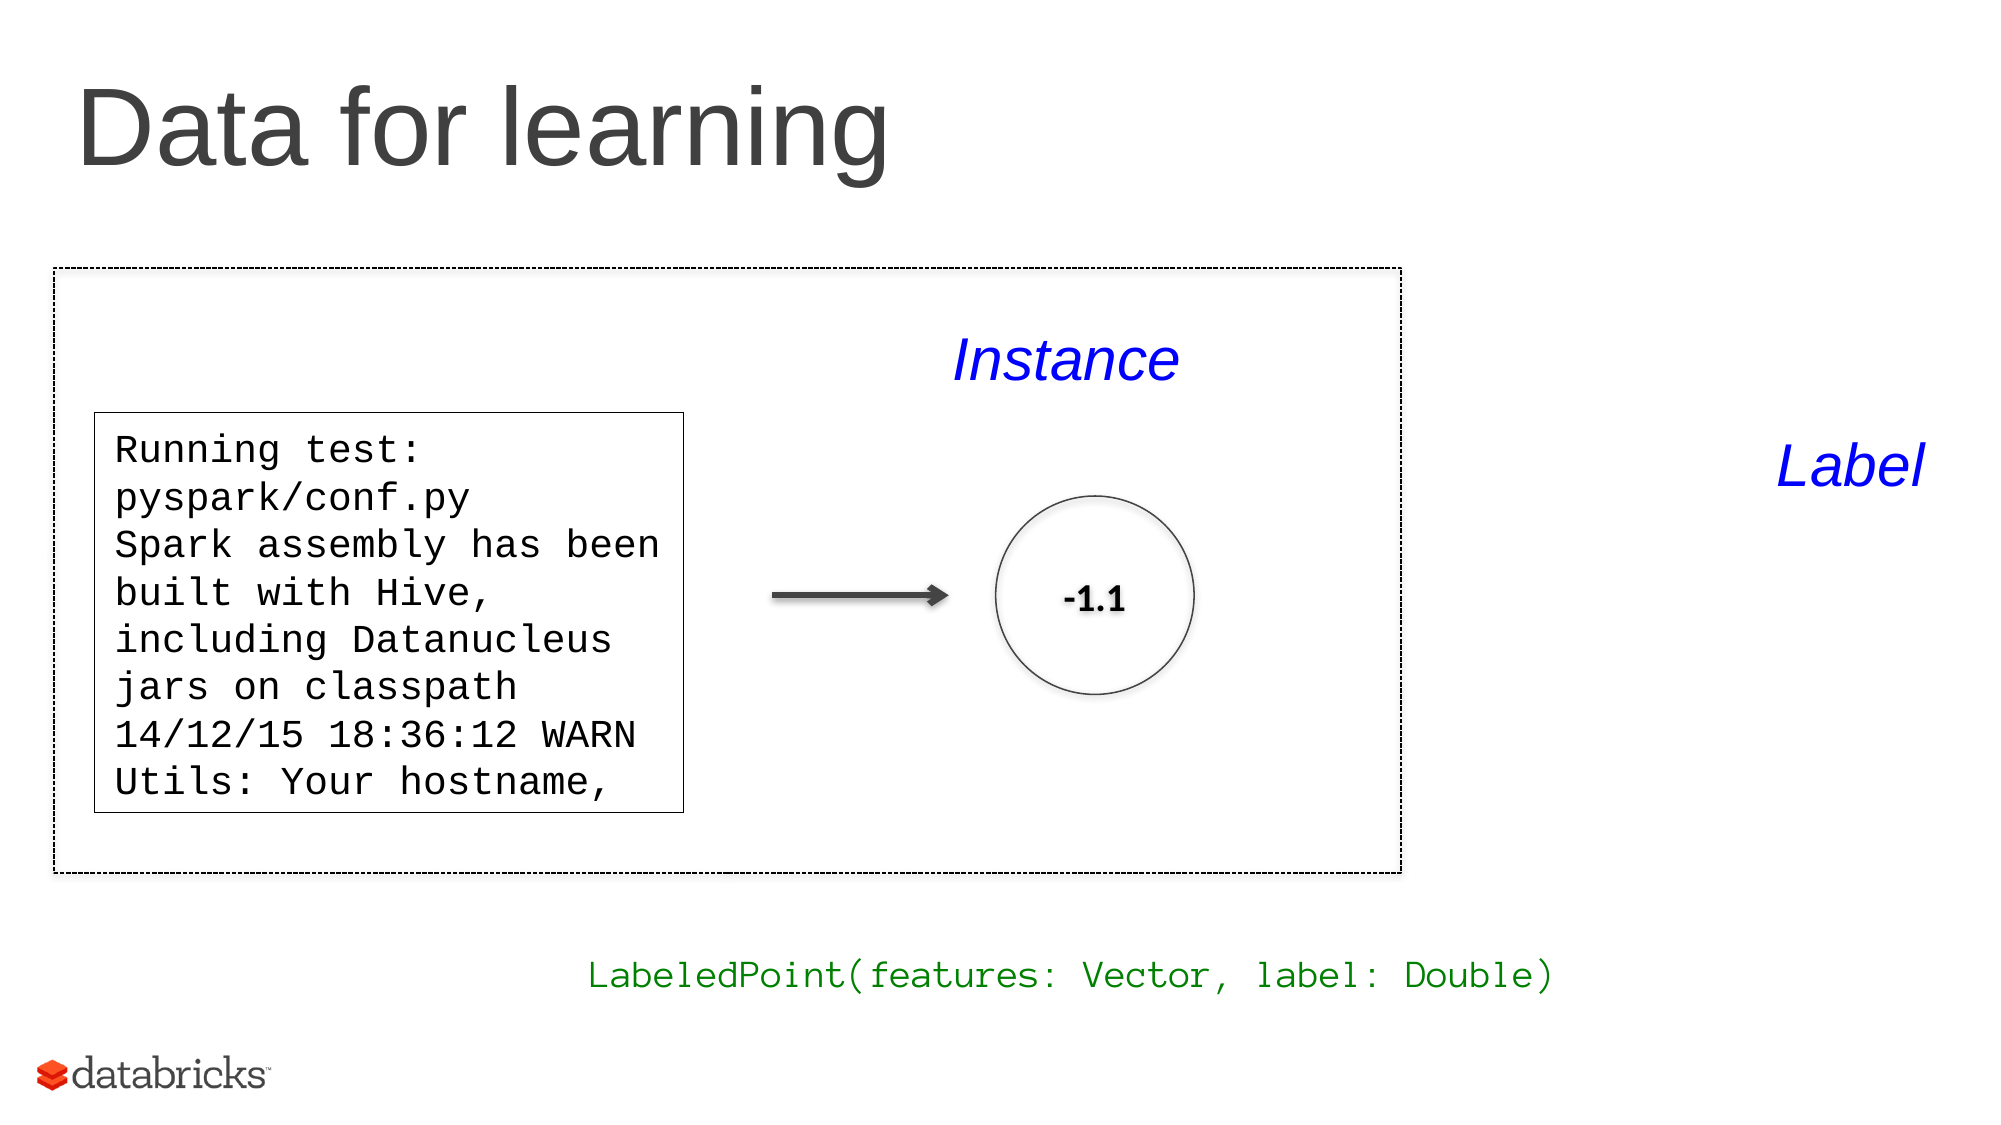

# Data for learning

Instance
Running test: pyspark/conf.py
Spark assembly has been built with Hive, including Datanucleus jars on classpath
14/12/15 18:36:12 WARN Utils: Your hostname,
Label
-1.1
LabeledPoint(features: Vector, label: Double)